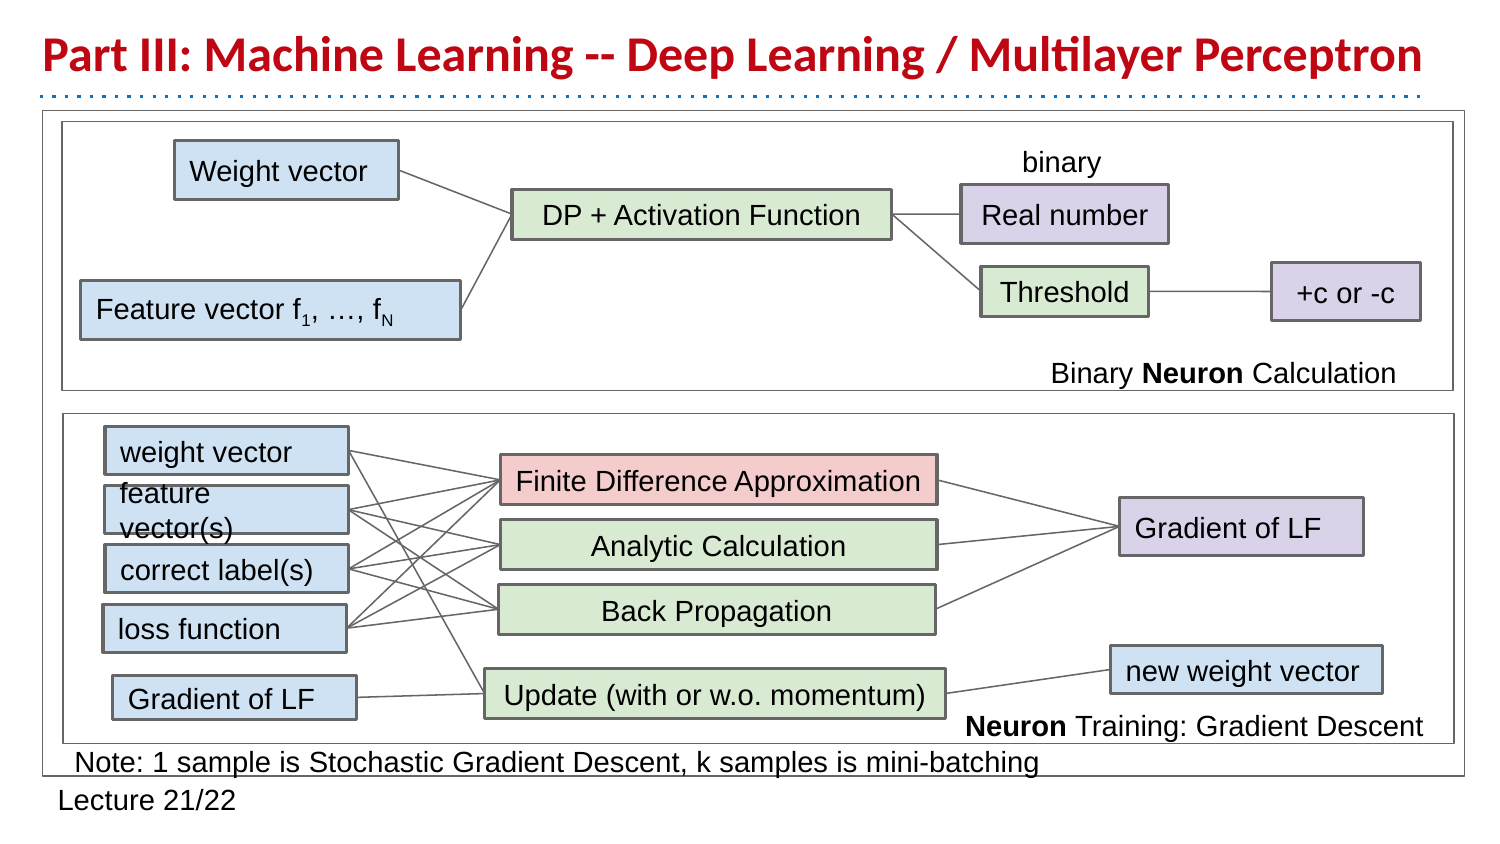

# Part III: Machine Learning -- Deep Learning / Multilayer Perceptron

binary
Weight vector
Real number
DP + Activation Function
+c or -c
Threshold
Feature vector f1, …, fN
Binary Neuron Calculation

weight vector
Finite Difference Approximation
feature vector(s)
Gradient of LF
Analytic Calculation
correct label(s)
Back Propagation
loss function
new weight vector
Update (with or w.o. momentum)
Gradient of LF
Neuron Training: Gradient Descent
Note: 1 sample is Stochastic Gradient Descent, k samples is mini-batching
Lecture 21/22